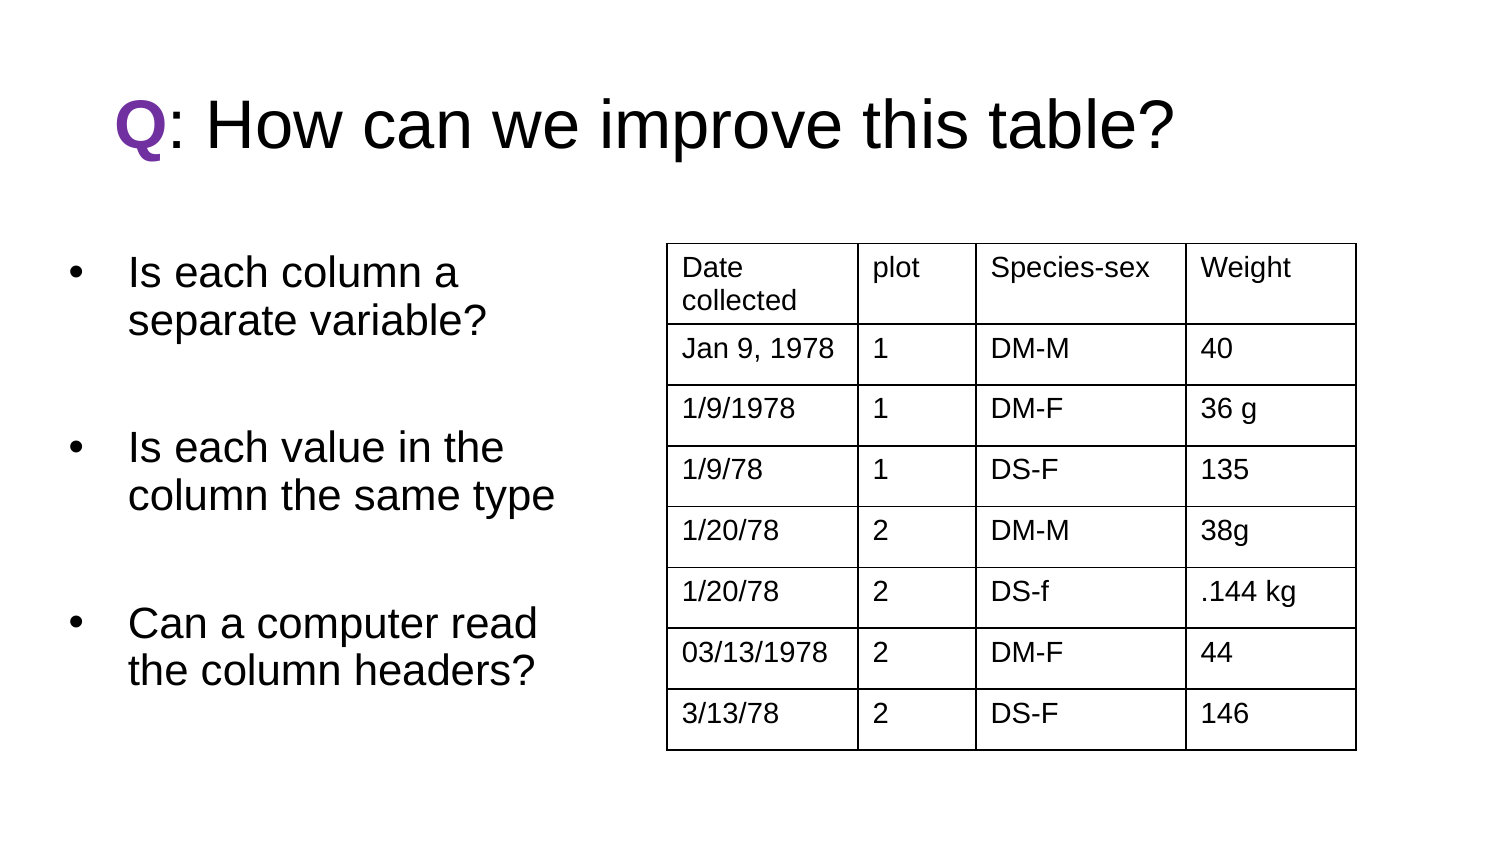

# Q: How can we improve this table?
| Date collected | plot | Species-sex | Weight |
| --- | --- | --- | --- |
| Jan 9, 1978 | 1 | DM-M | 40 |
| 1/9/1978 | 1 | DM-F | 36 g |
| 1/9/78 | 1 | DS-F | 135 |
| 1/20/78 | 2 | DM-M | 38g |
| 1/20/78 | 2 | DS-f | .144 kg |
| 03/13/1978 | 2 | DM-F | 44 |
| 3/13/78 | 2 | DS-F | 146 |
Is each column a separate variable?

Is each value in the column the same type

Can a computer read the column headers?